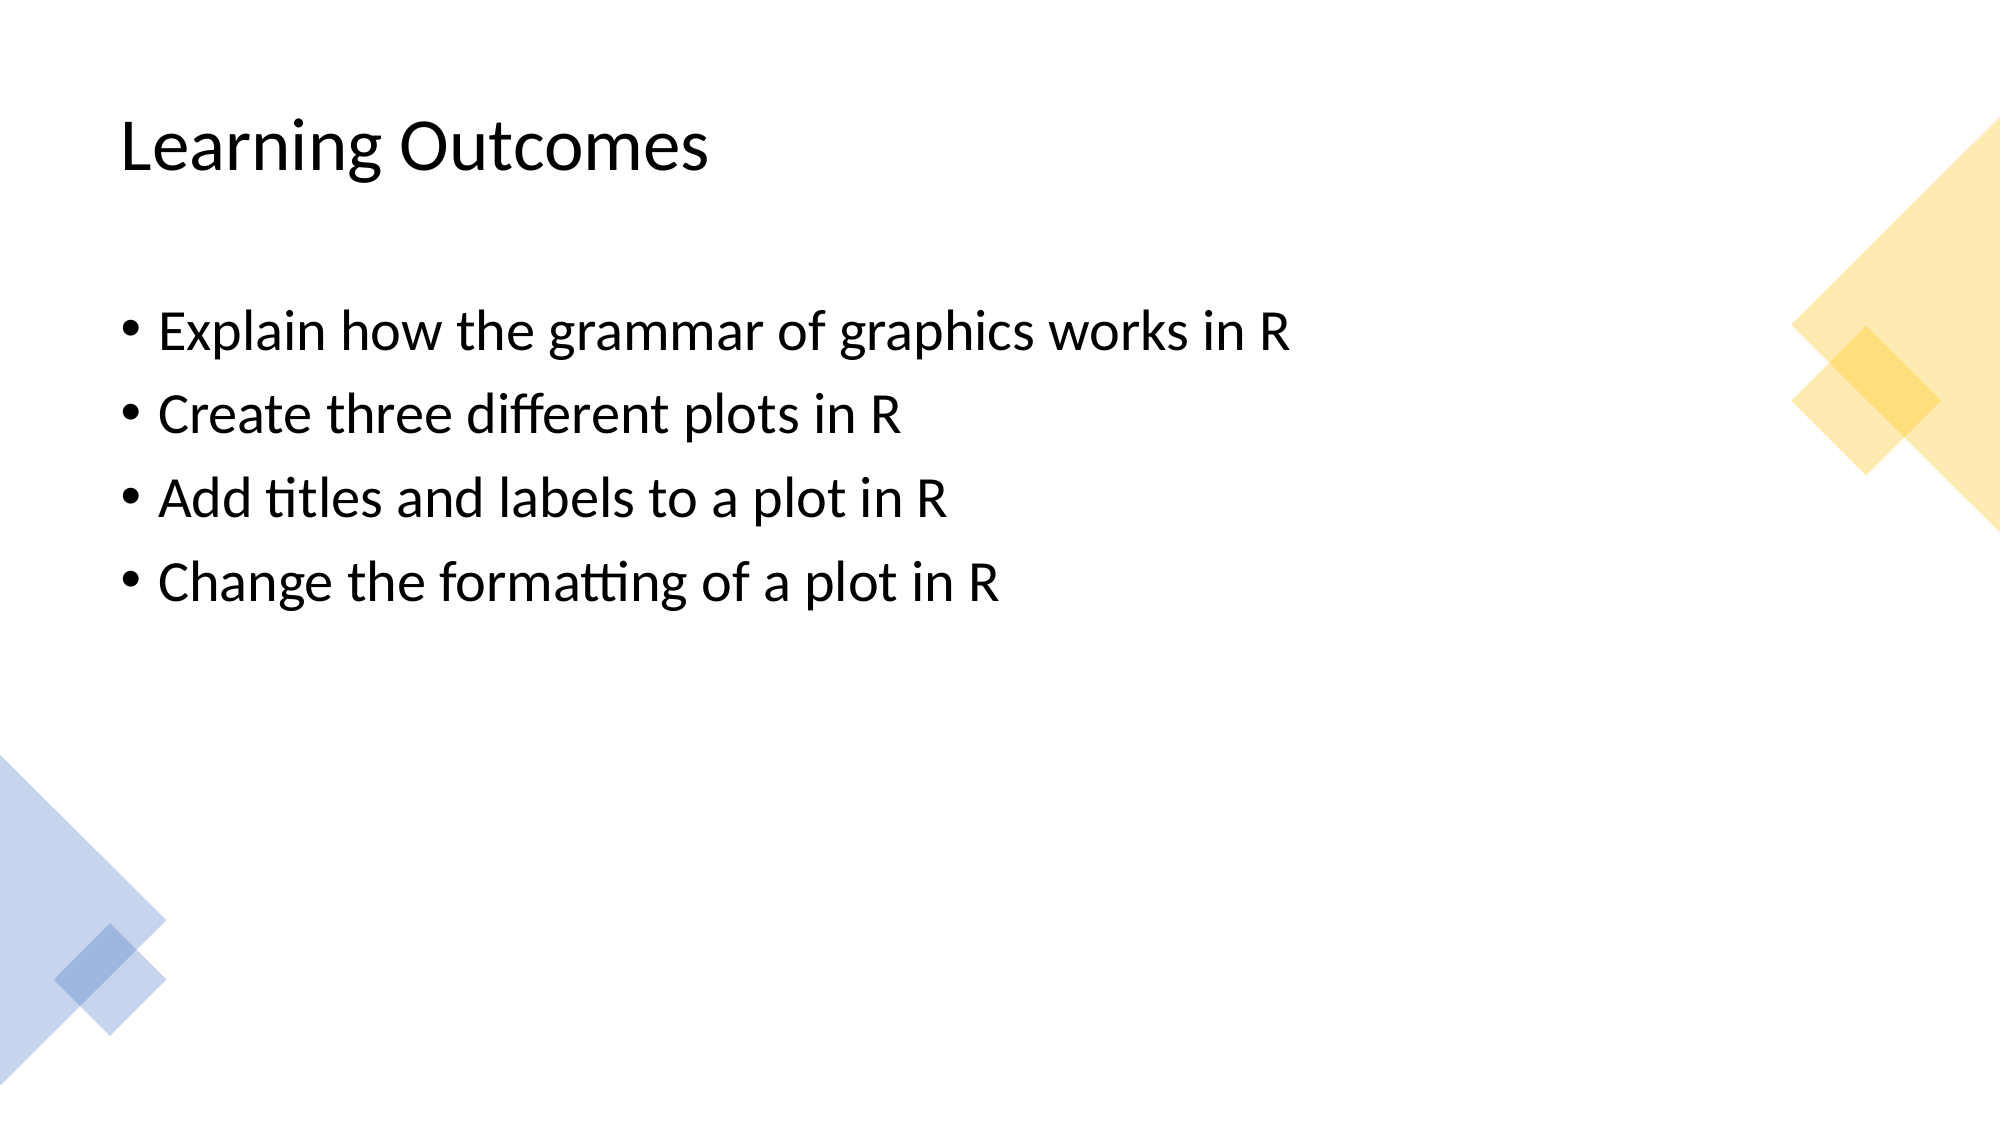

# Learning Outcomes

Explain how the grammar of graphics works in R
Create three different plots in R
Add titles and labels to a plot in R
Change the formatting of a plot in R